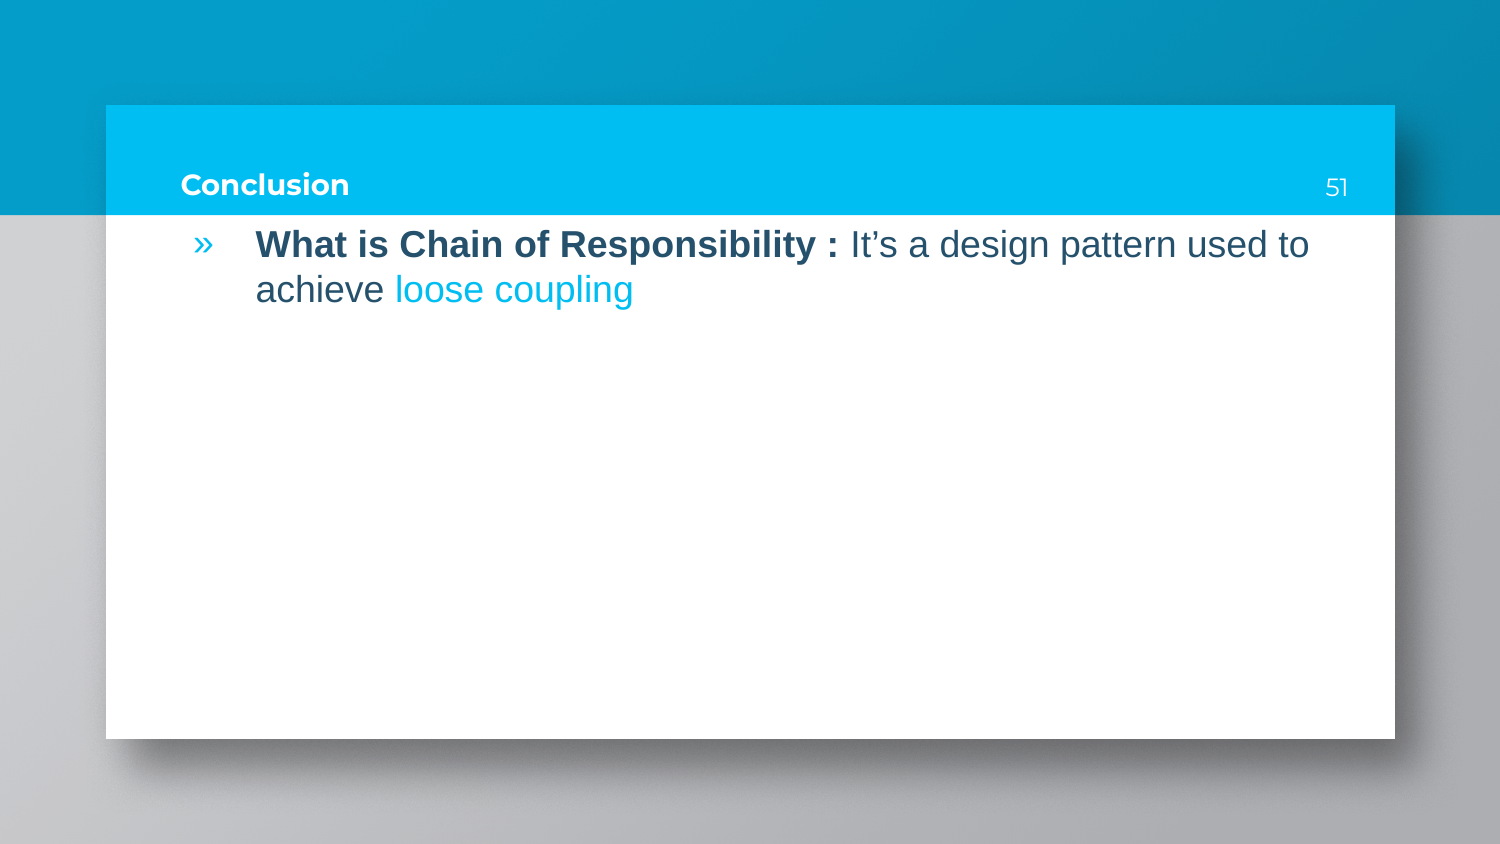

# Conclusion
51
What is Chain of Responsibility : It’s a design pattern used to achieve loose coupling